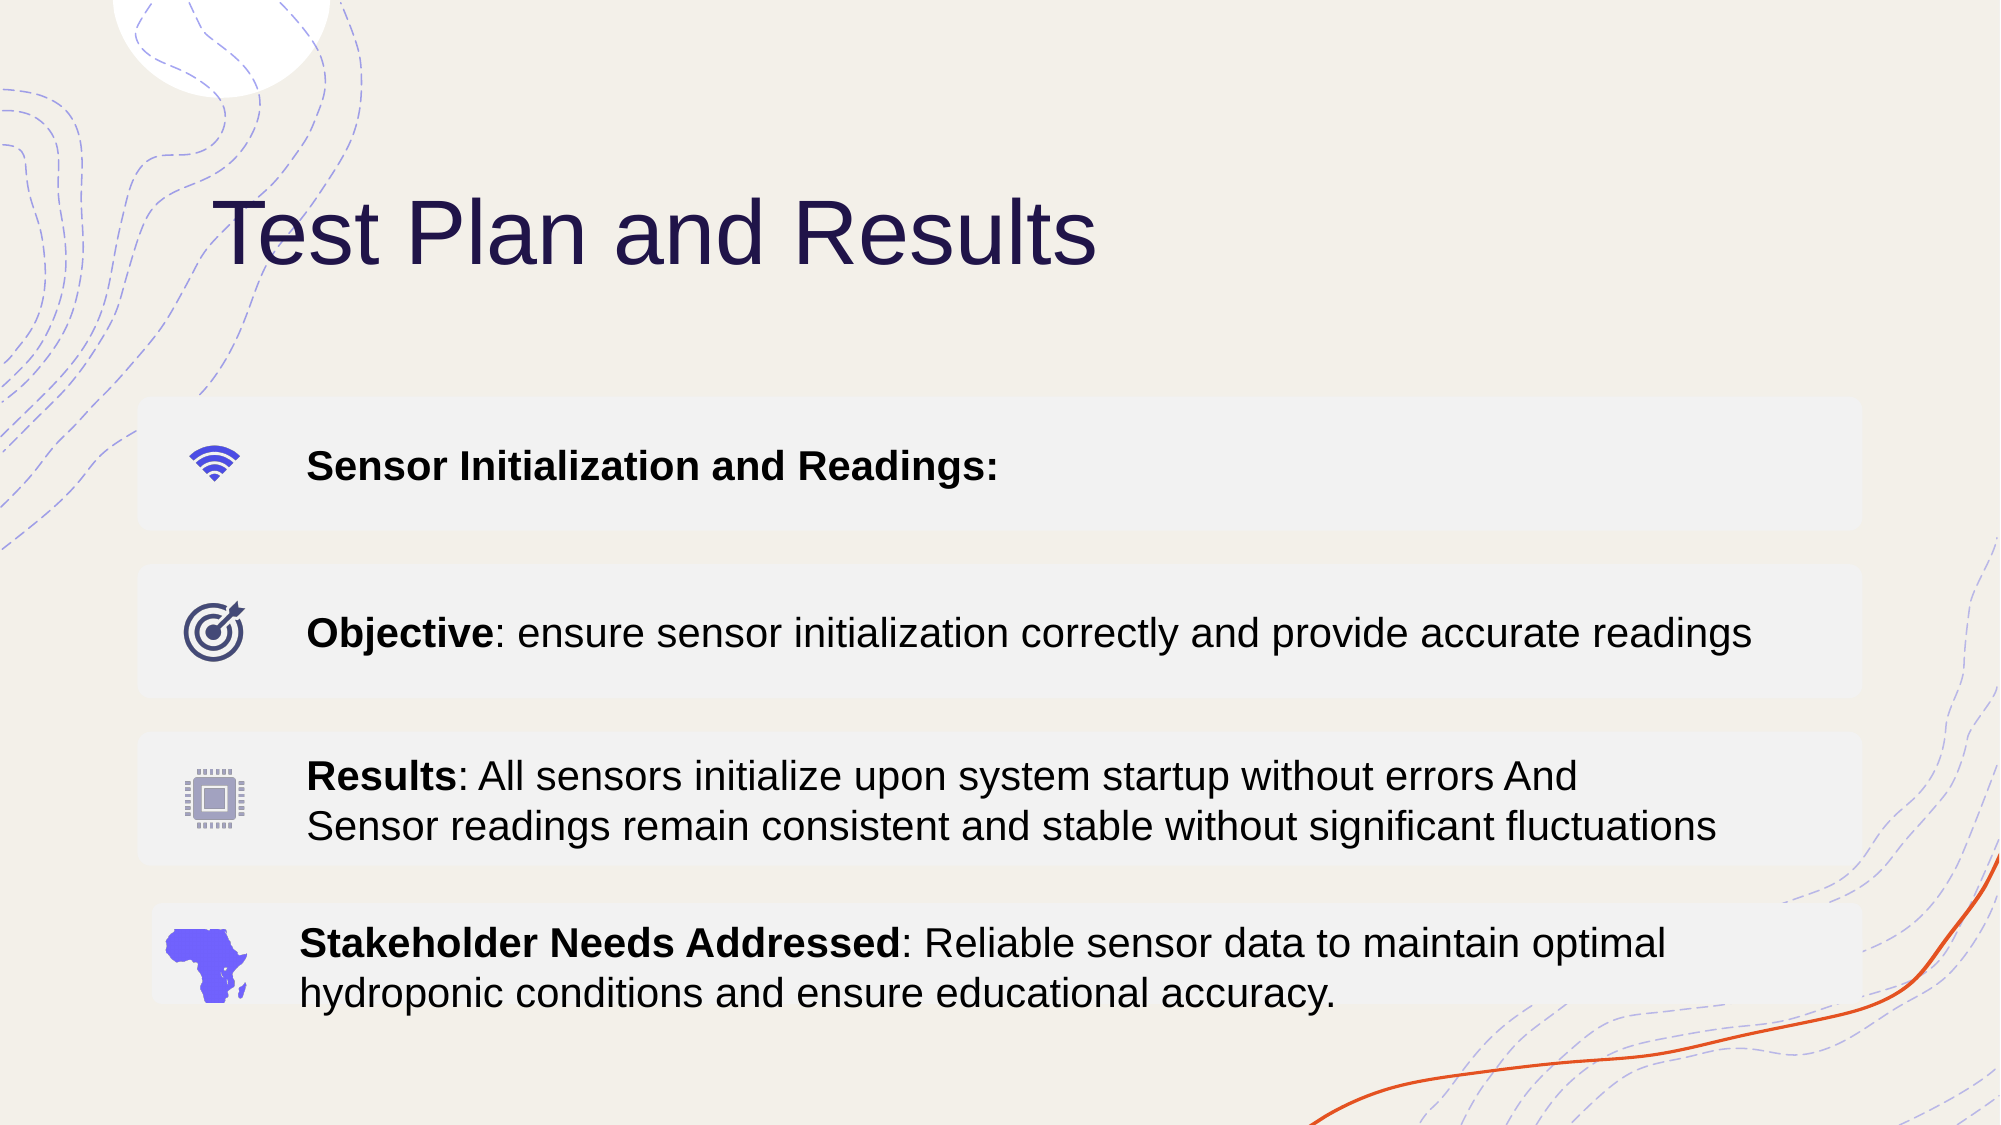

# Test Plan and Results
Sensor Initialization and Readings:
Objective: ensure sensor initialization correctly and provide accurate readings
Results: All sensors initialize upon system startup without errors And Sensor readings remain consistent and stable without significant fluctuations
Stakeholder Needs Addressed: Reliable sensor data to maintain optimal hydroponic conditions and ensure educational accuracy.